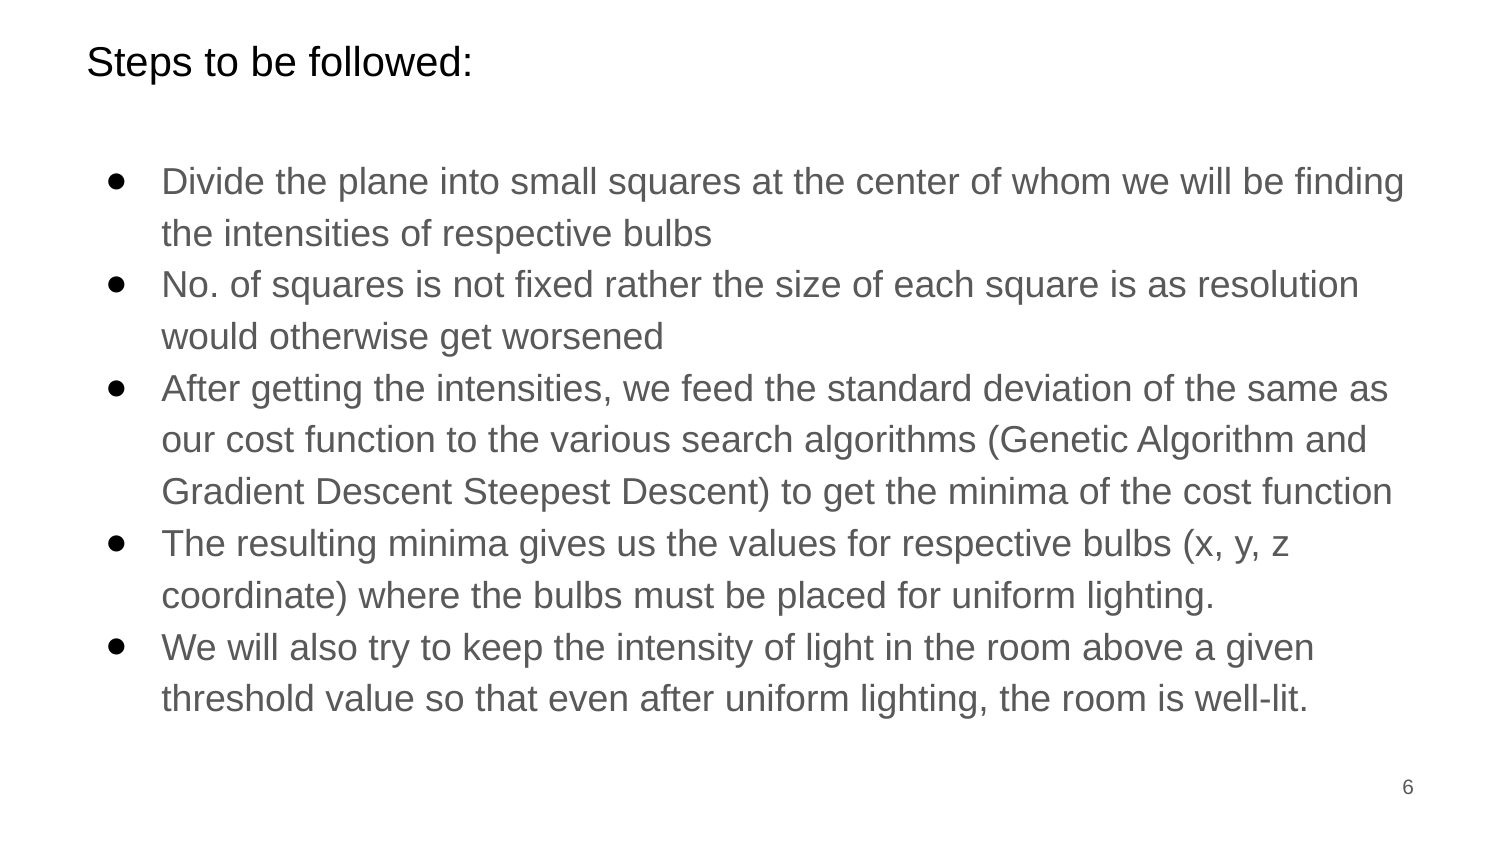

# Steps to be followed:
Divide the plane into small squares at the center of whom we will be finding the intensities of respective bulbs
No. of squares is not fixed rather the size of each square is as resolution would otherwise get worsened
After getting the intensities, we feed the standard deviation of the same as our cost function to the various search algorithms (Genetic Algorithm and Gradient Descent Steepest Descent) to get the minima of the cost function
The resulting minima gives us the values for respective bulbs (x, y, z coordinate) where the bulbs must be placed for uniform lighting.
We will also try to keep the intensity of light in the room above a given threshold value so that even after uniform lighting, the room is well-lit.
6